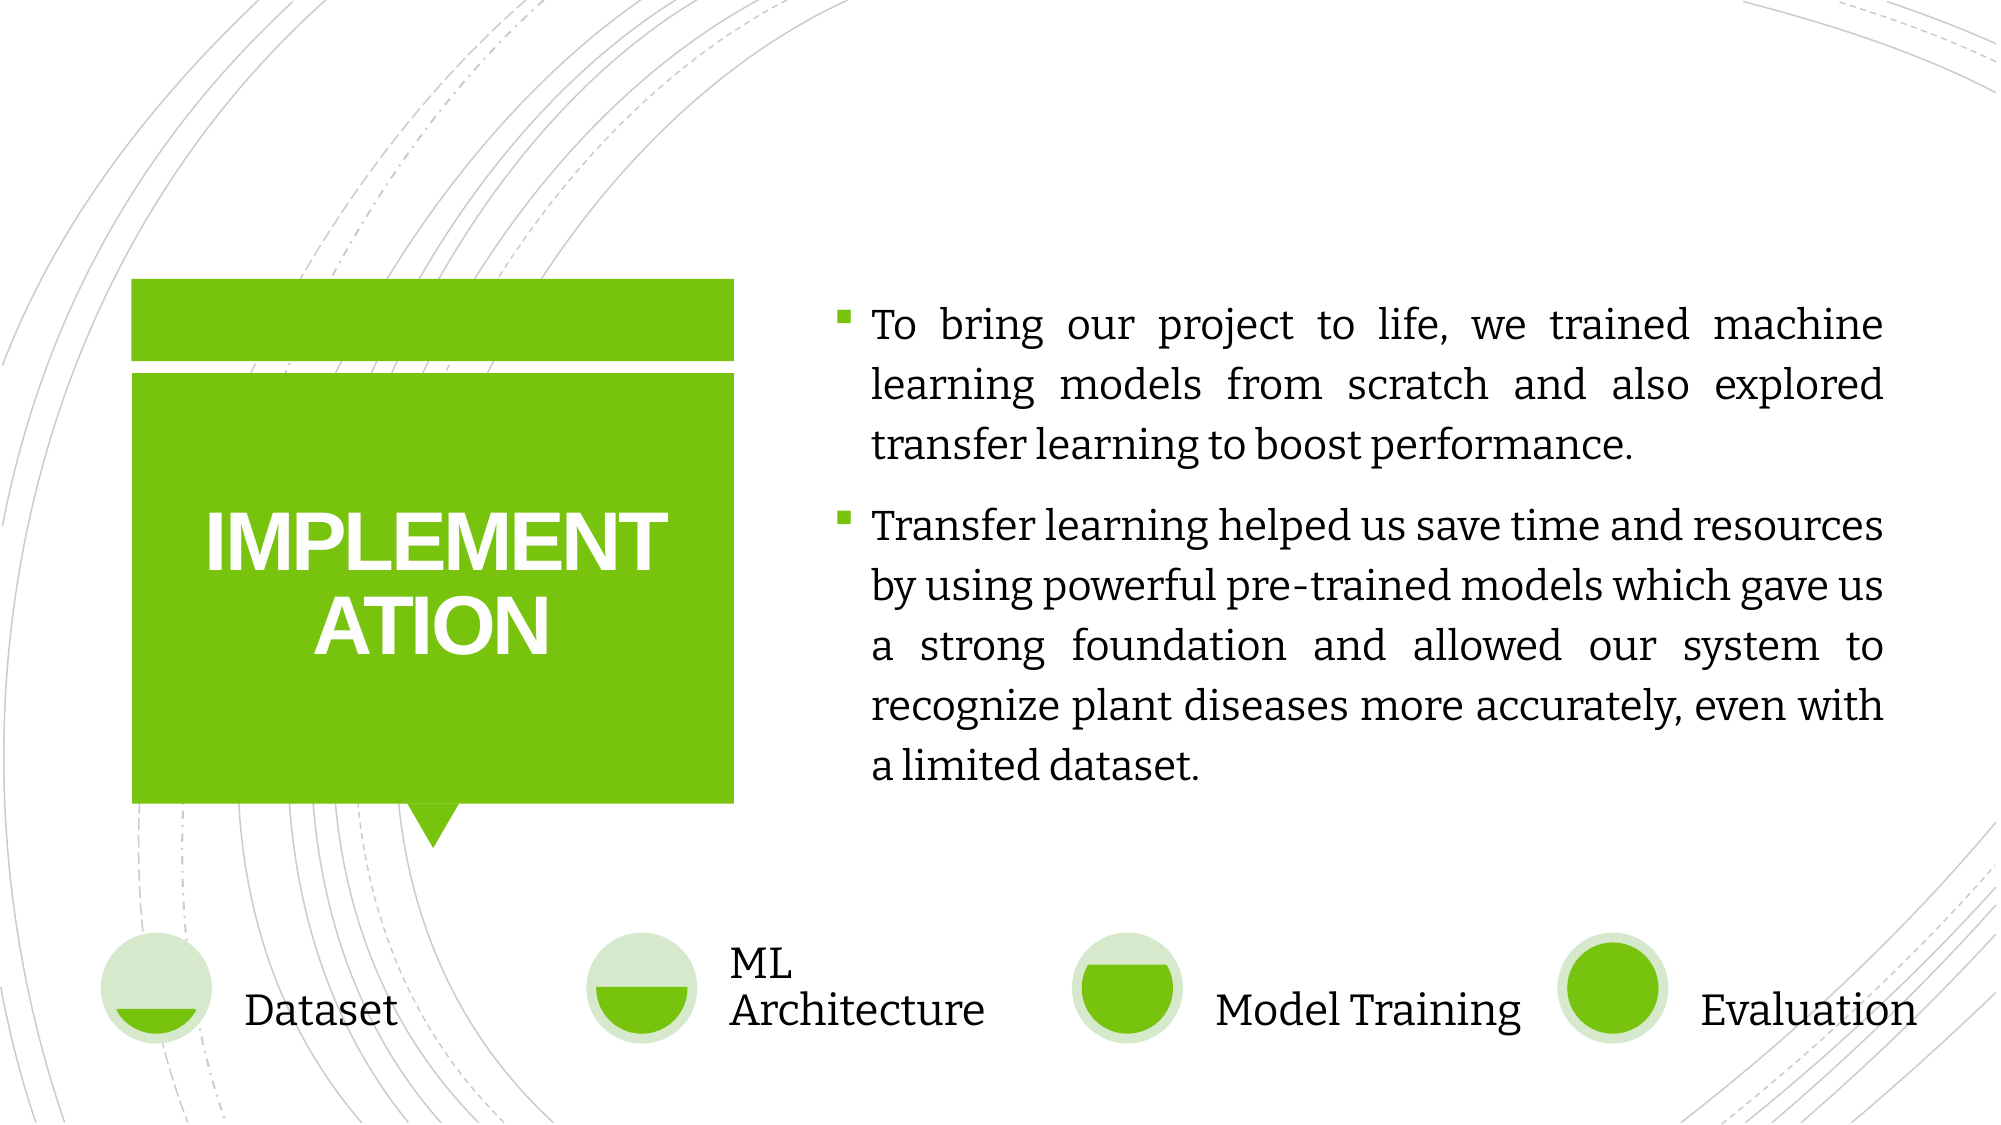

To bring our project to life, we trained machine learning models from scratch and also explored transfer learning to boost performance.
Transfer learning helped us save time and resources by using powerful pre-trained models which gave us a strong foundation and allowed our system to recognize plant diseases more accurately, even with a limited dataset.
# IMPLEMENTATION
Dataset
ML Architecture
Model Training
Evaluation